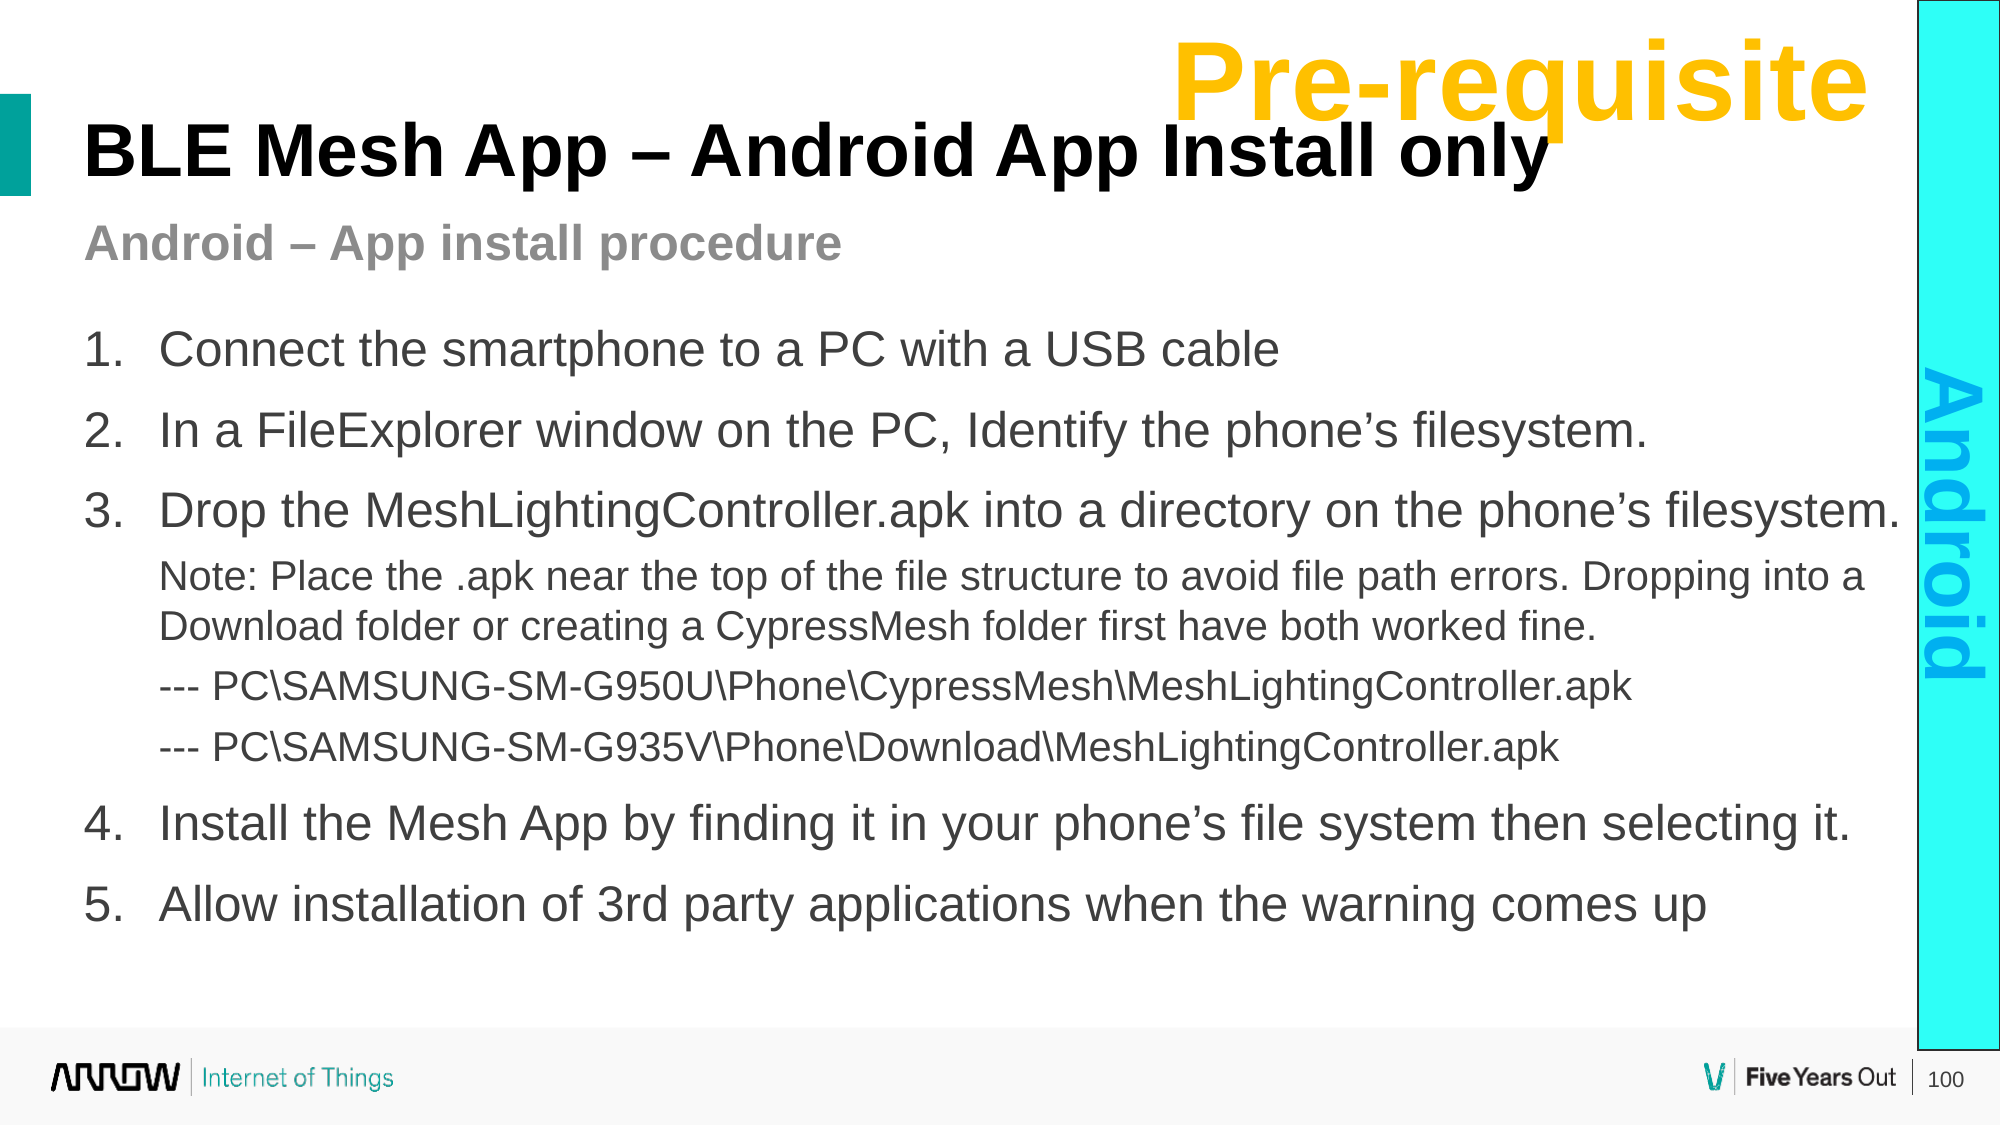

Pre-requisite
BLE Mesh App – Android App Install only
Android – App install procedure
Connect the smartphone to a PC with a USB cable
In a FileExplorer window on the PC, Identify the phone’s filesystem.
Drop the MeshLightingController.apk into a directory on the phone’s filesystem.
Note: Place the .apk near the top of the file structure to avoid file path errors. Dropping into a Download folder or creating a CypressMesh folder first have both worked fine.
--- PC\SAMSUNG-SM-G950U\Phone\CypressMesh\MeshLightingController.apk
--- PC\SAMSUNG-SM-G935V\Phone\Download\MeshLightingController.apk
Install the Mesh App by finding it in your phone’s file system then selecting it.
Allow installation of 3rd party applications when the warning comes up

Android